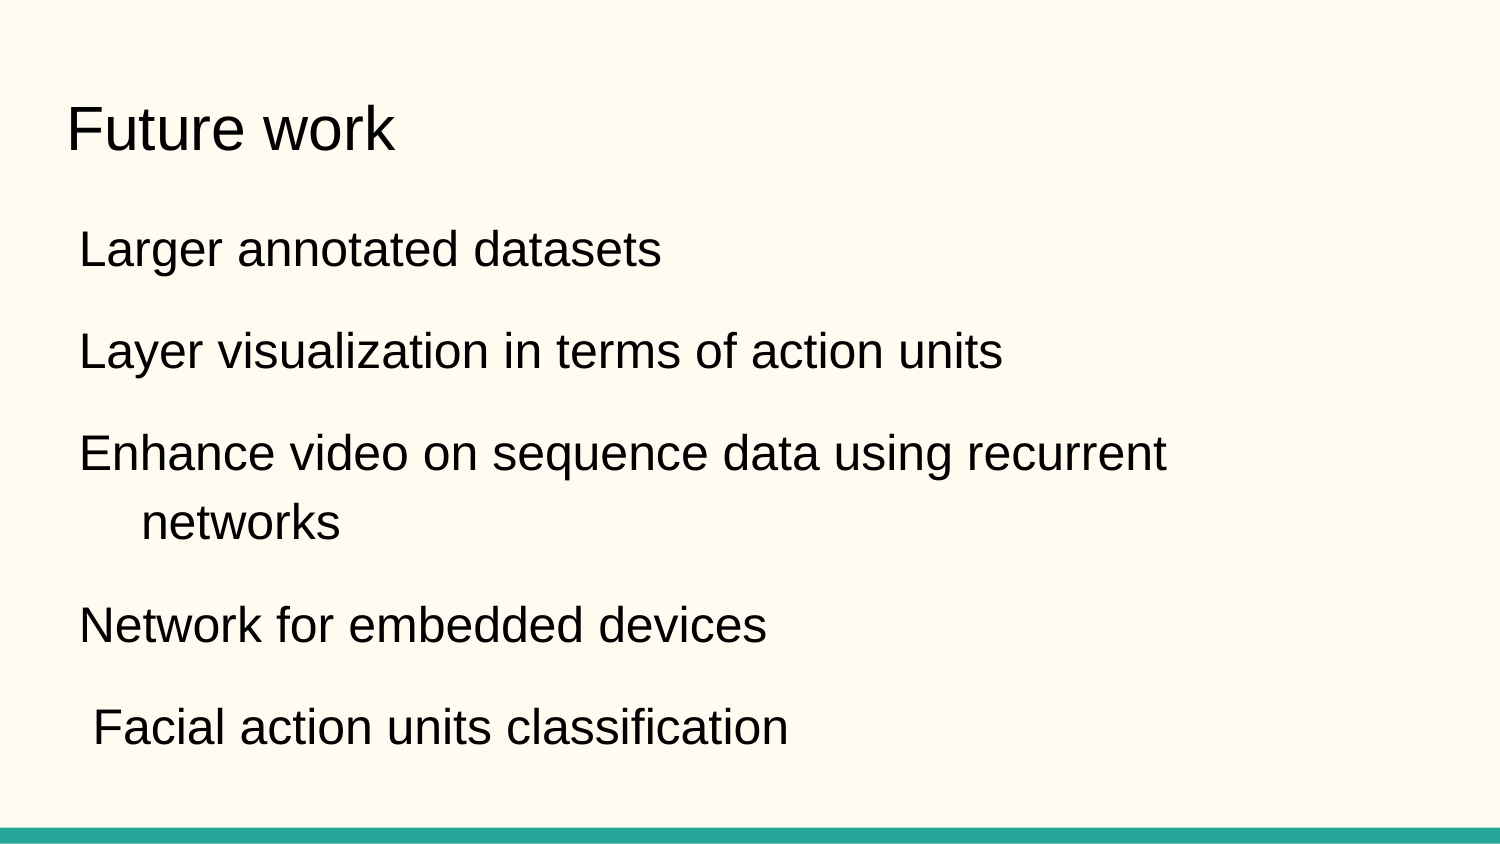

# Future work
Larger annotated datasets
Layer visualization in terms of action units
Enhance video on sequence data using recurrent networks
Network for embedded devices
 Facial action units classification